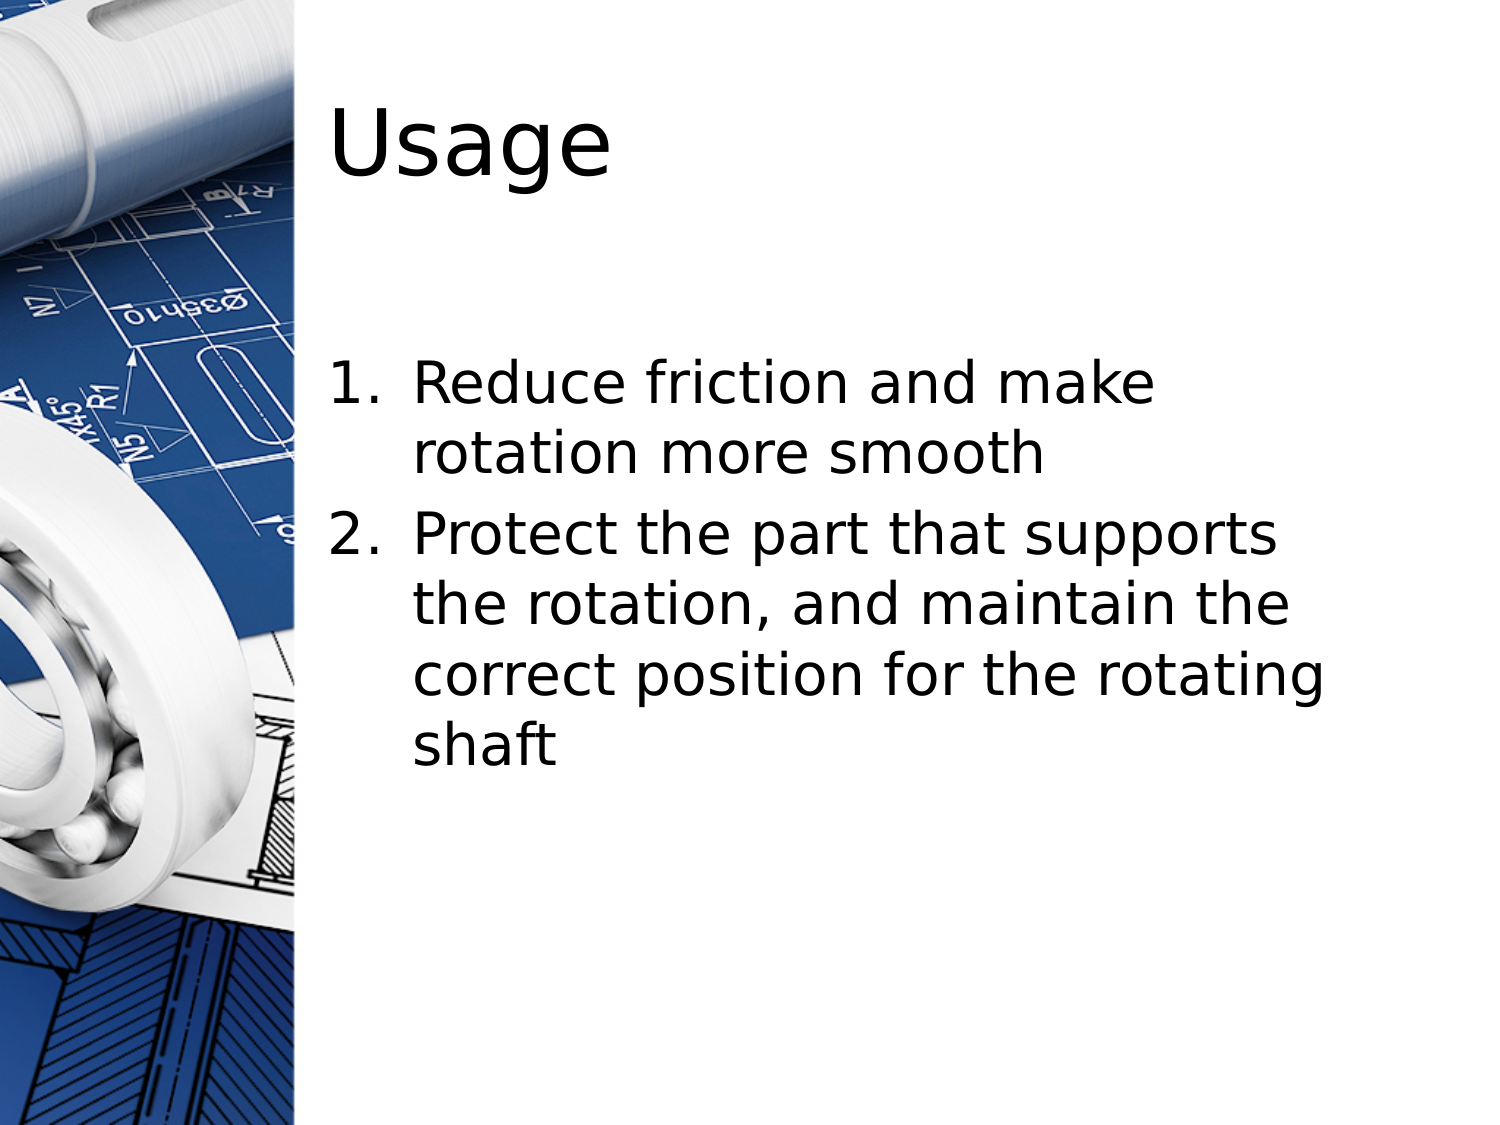

# Usage
Reduce friction and make rotation more smooth
Protect the part that supports the rotation, and maintain the correct position for the rotating shaft